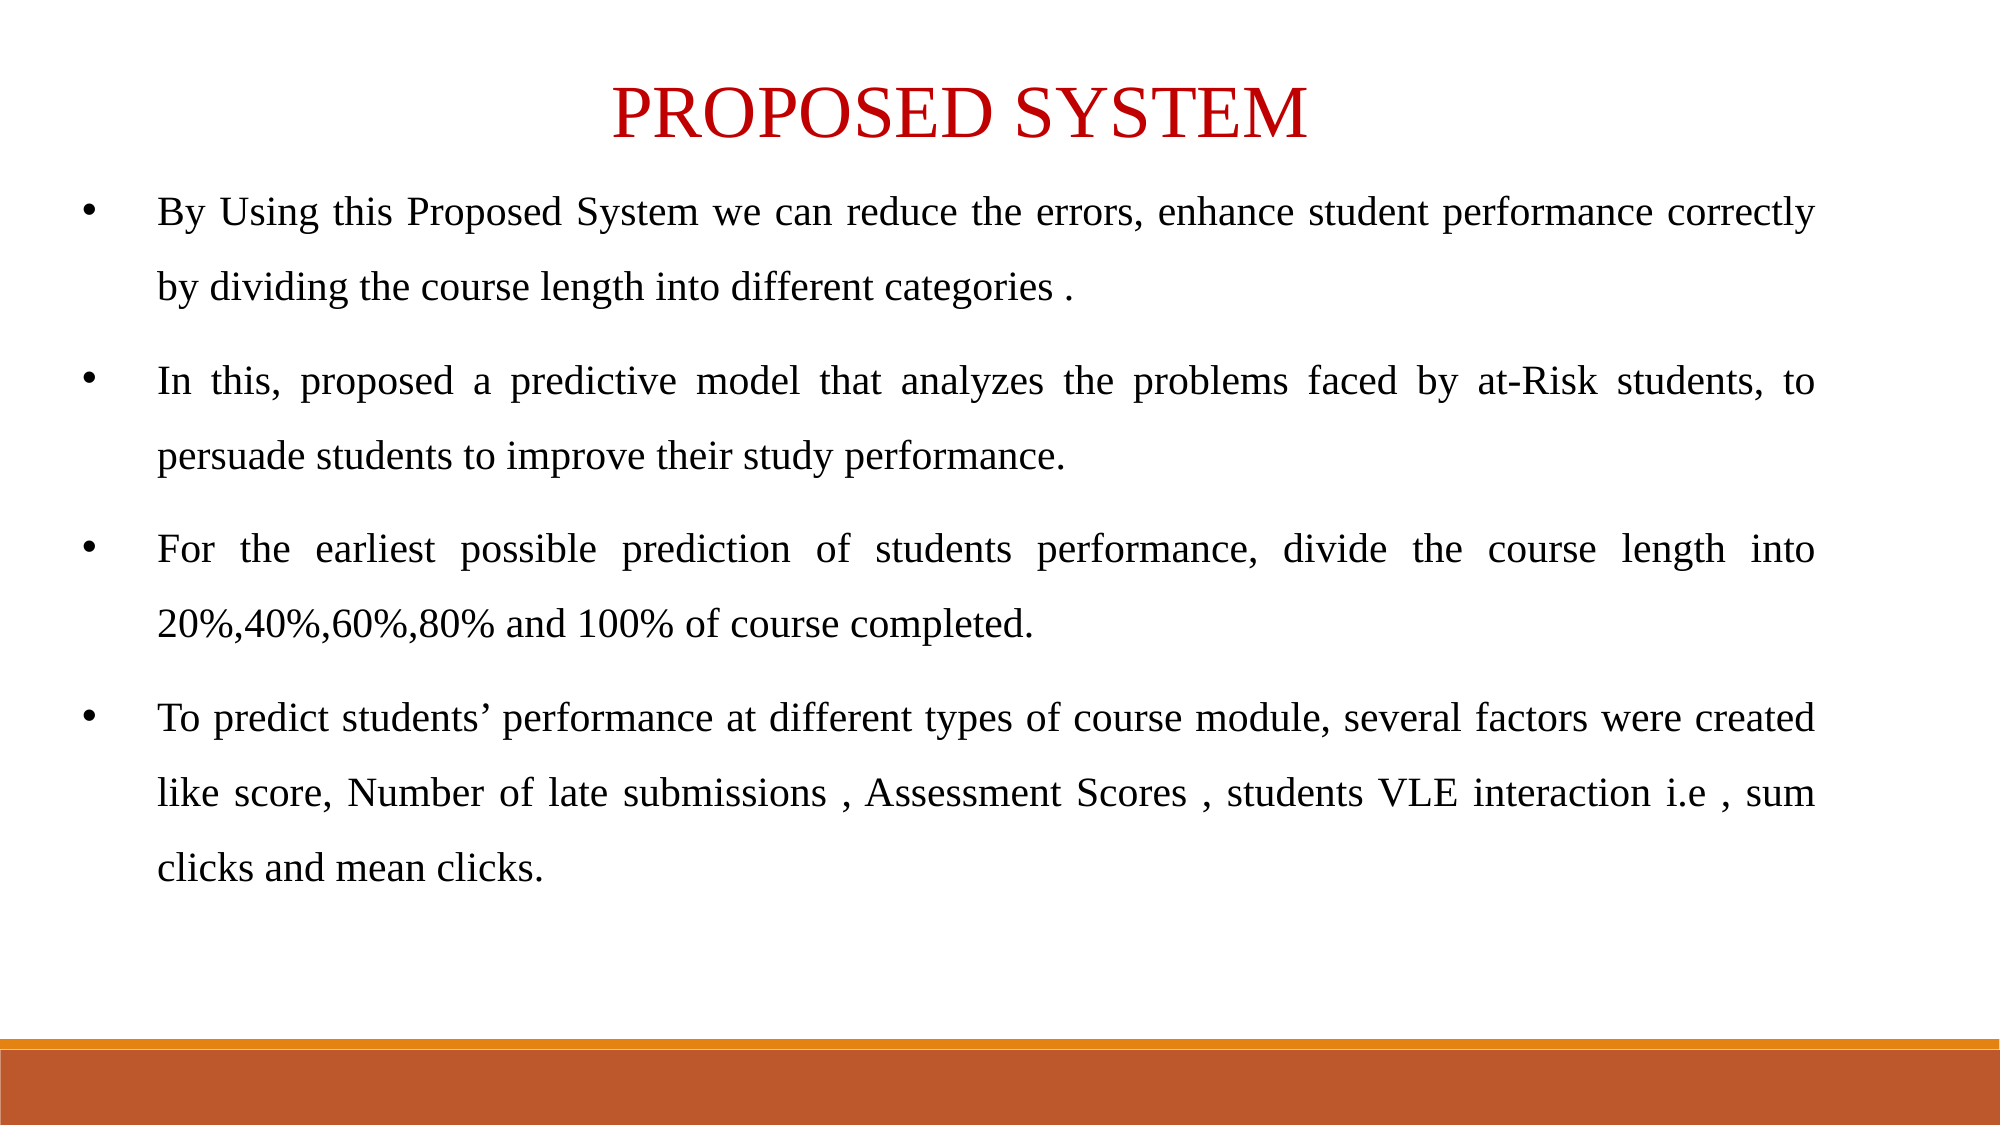

PROPOSED SYSTEM

By Using this Proposed System we can reduce the errors, enhance student performance correctly by dividing the course length into different categories .

In this, proposed a predictive model that analyzes the problems faced by at-Risk students, to persuade students to improve their study performance.

For the earliest possible prediction of students performance, divide the course length into 20%,40%,60%,80% and 100% of course completed.

To predict students’ performance at different types of course module, several factors were created like score, Number of late submissions , Assessment Scores , students VLE interaction i.e , sum clicks and mean clicks.